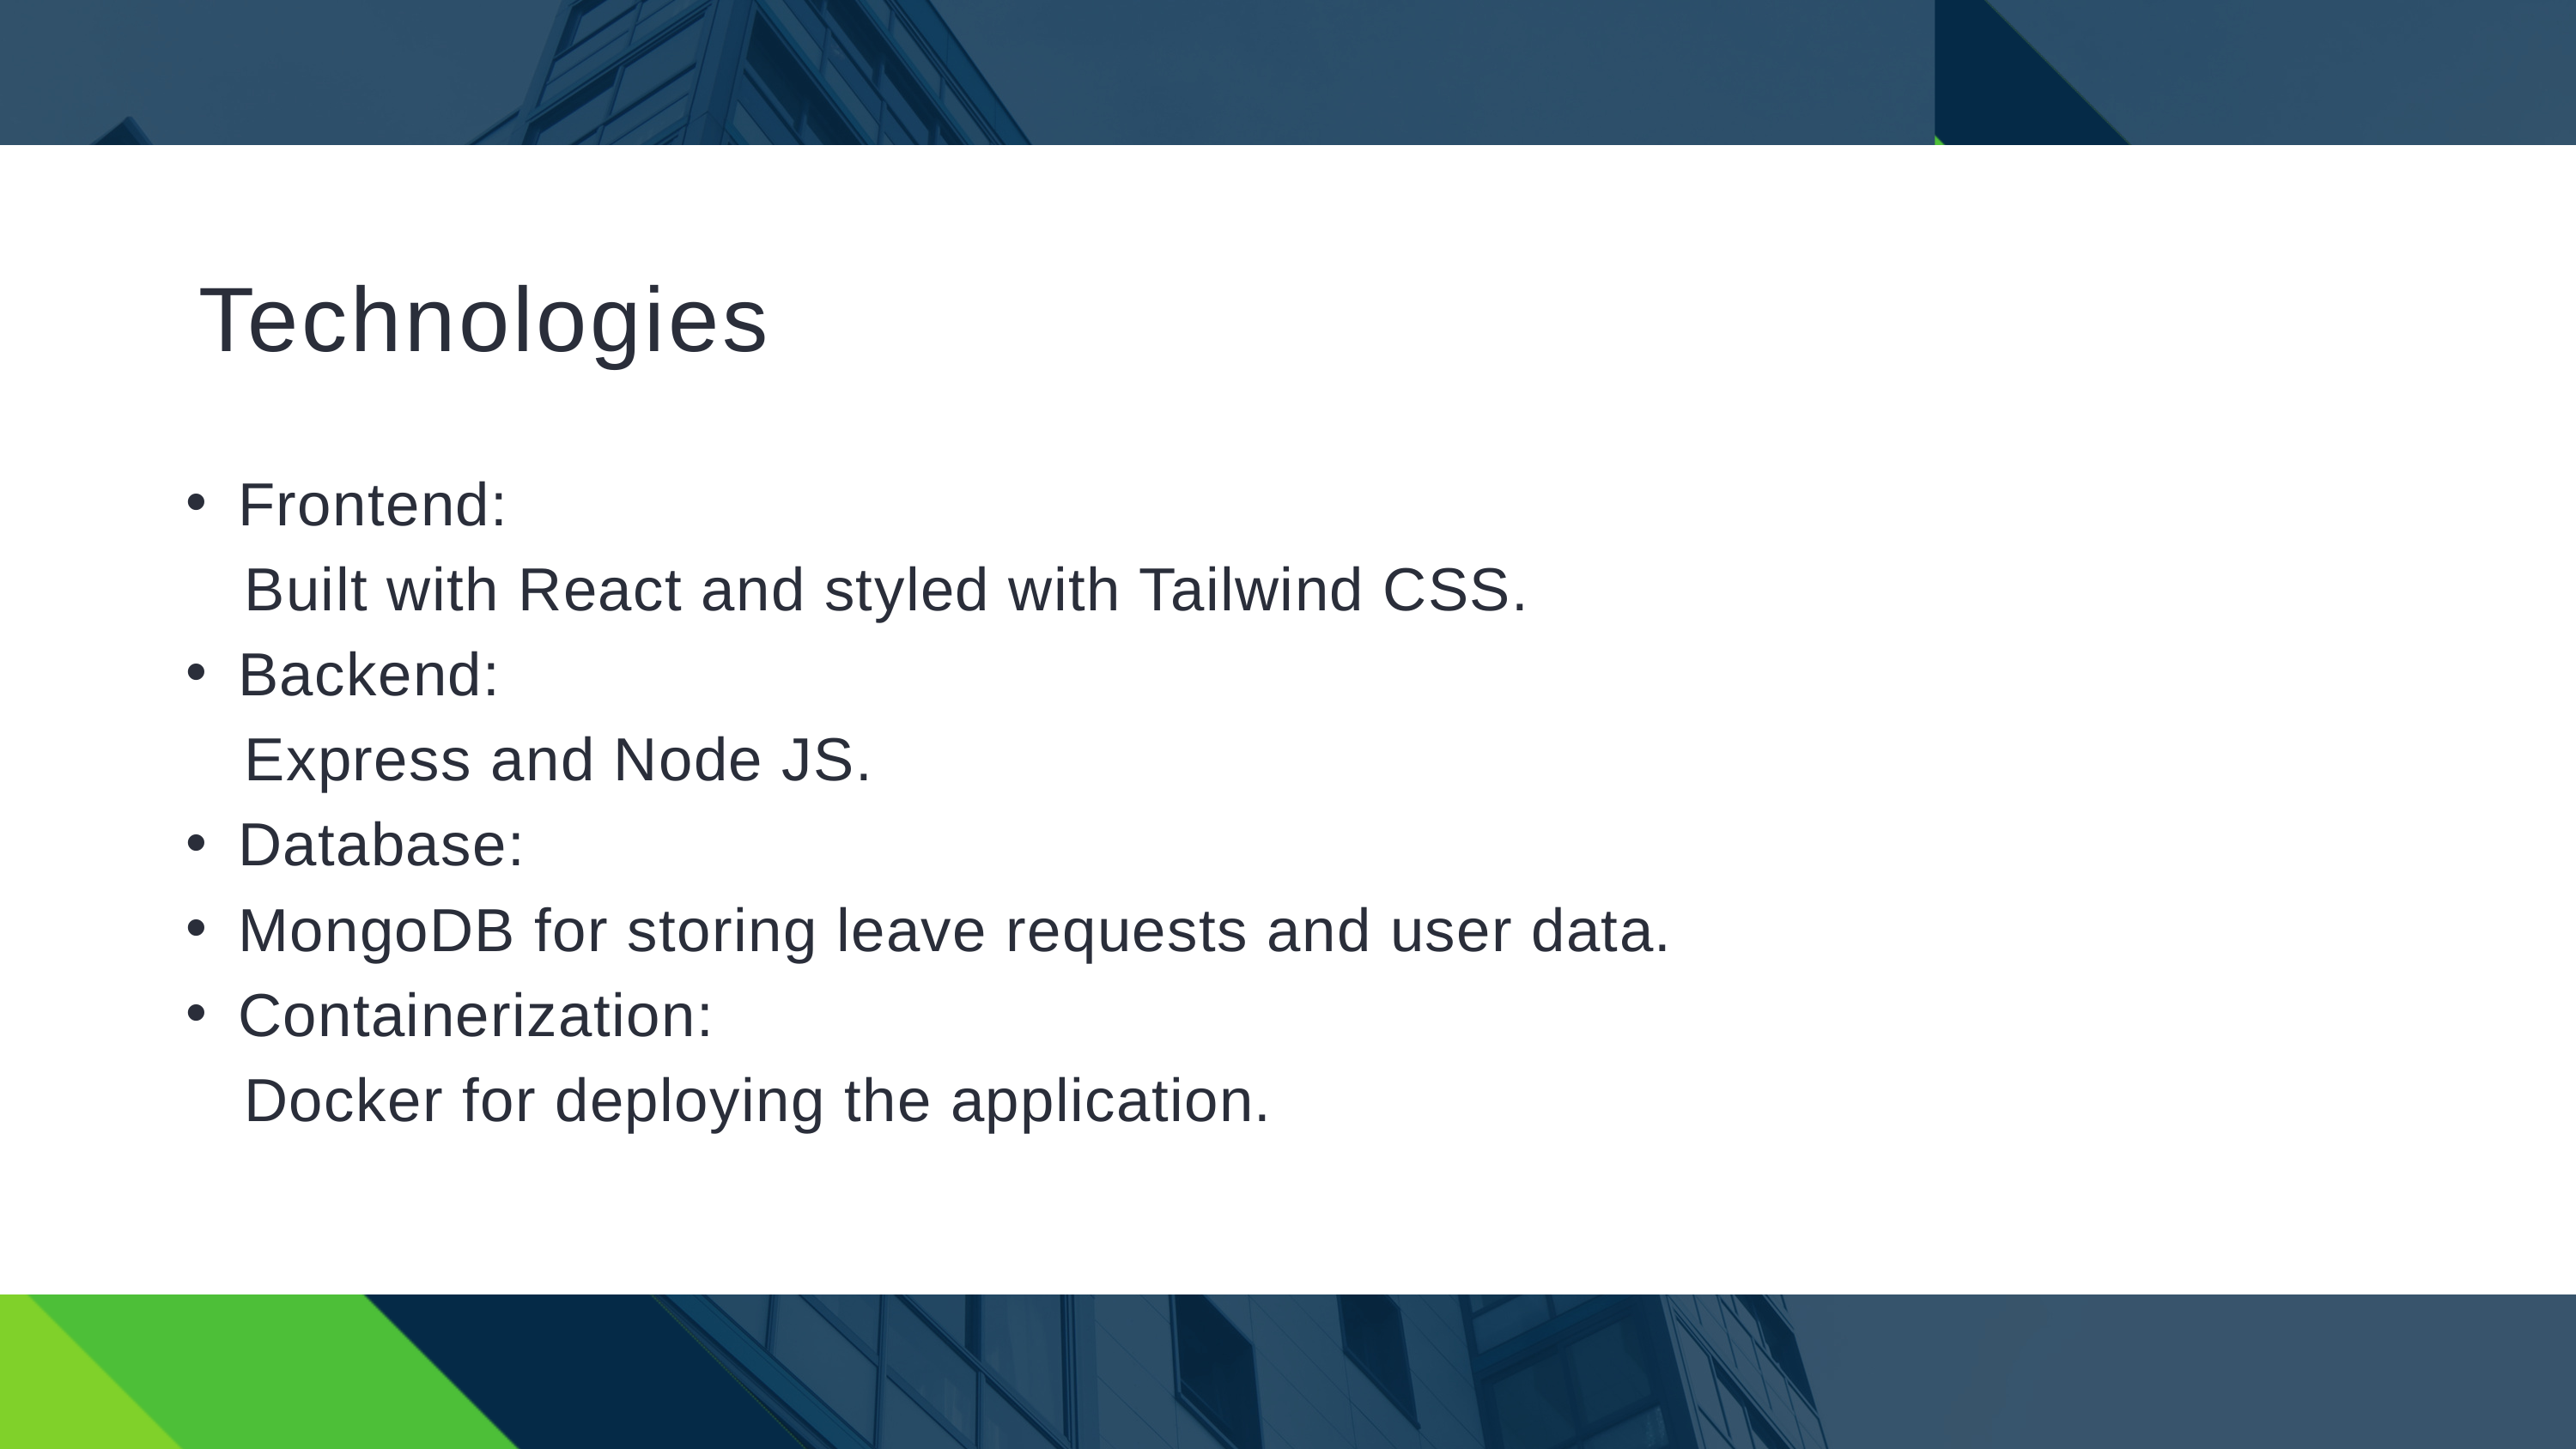

Technologies
Frontend:
      Built with React and styled with Tailwind CSS.
Backend:
      Express and Node JS.
Database:
MongoDB for storing leave requests and user data.
Containerization:
      Docker for deploying the application.